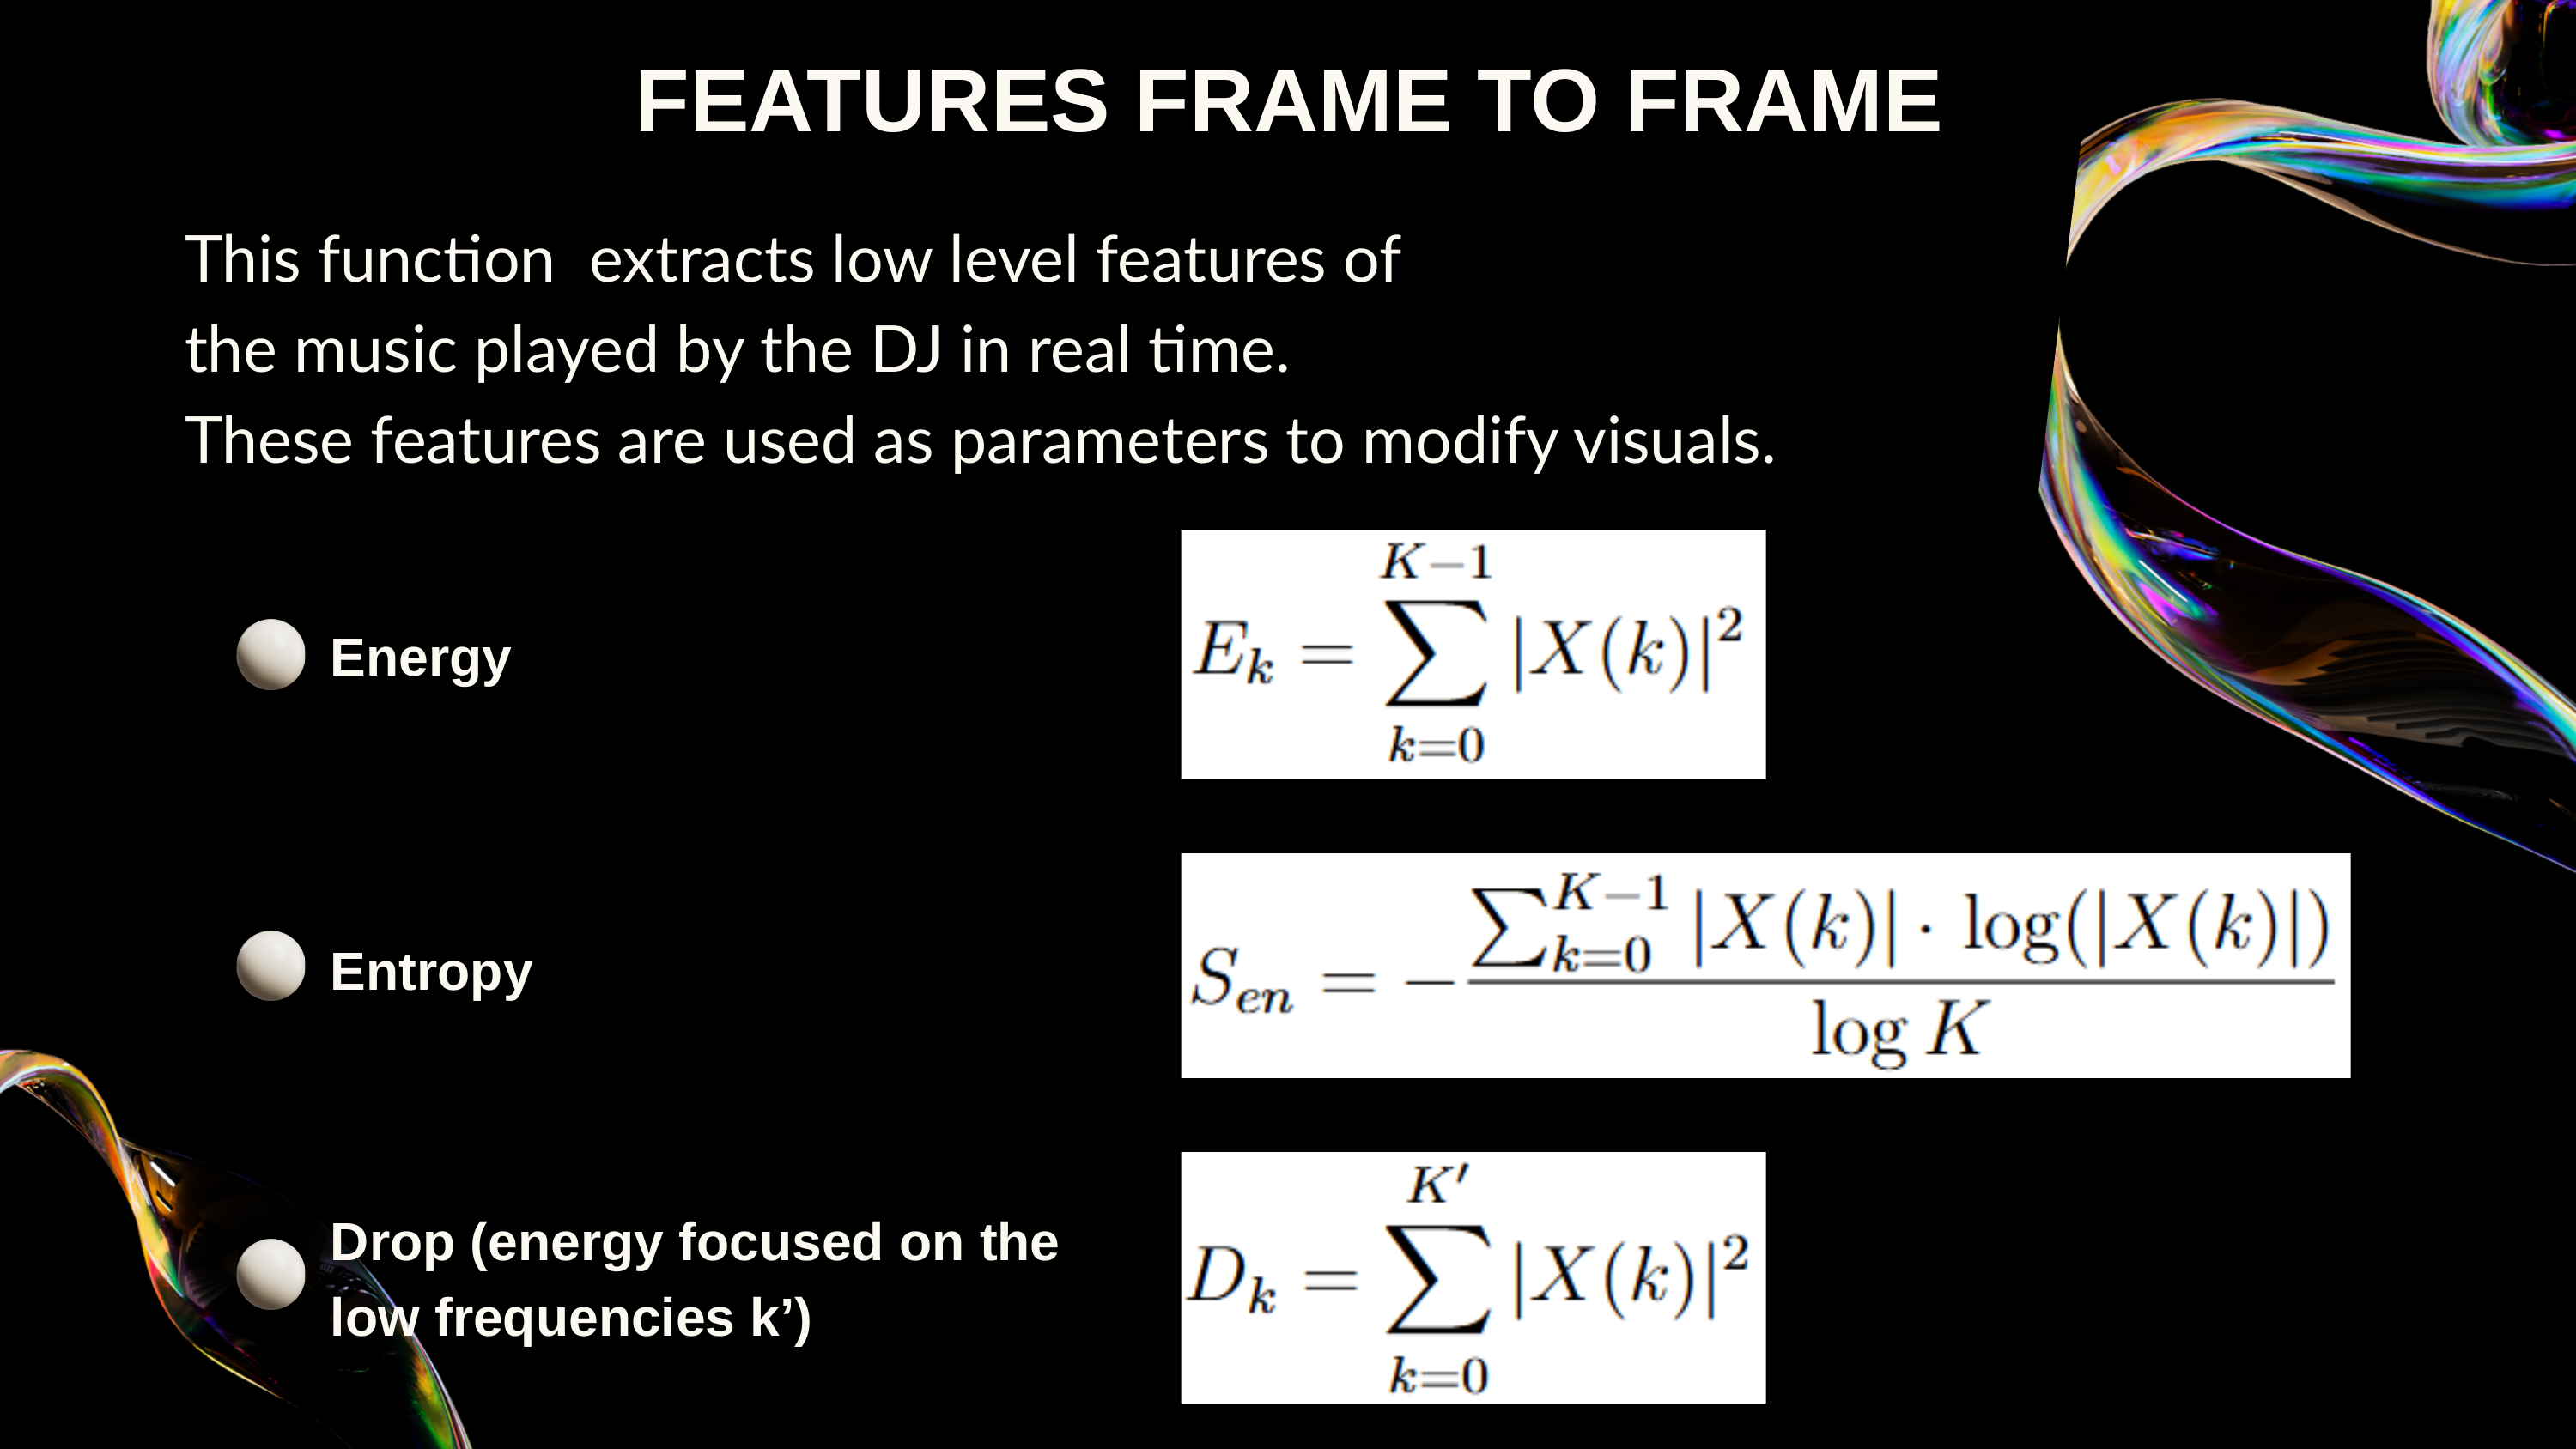

FEATURES FRAME TO FRAME
This function  extracts low level features of
the music played by the DJ in real time.
These features are used as parameters to modify visuals.

Energy

Entropy

Drop (energy focused on the low frequencies k’)